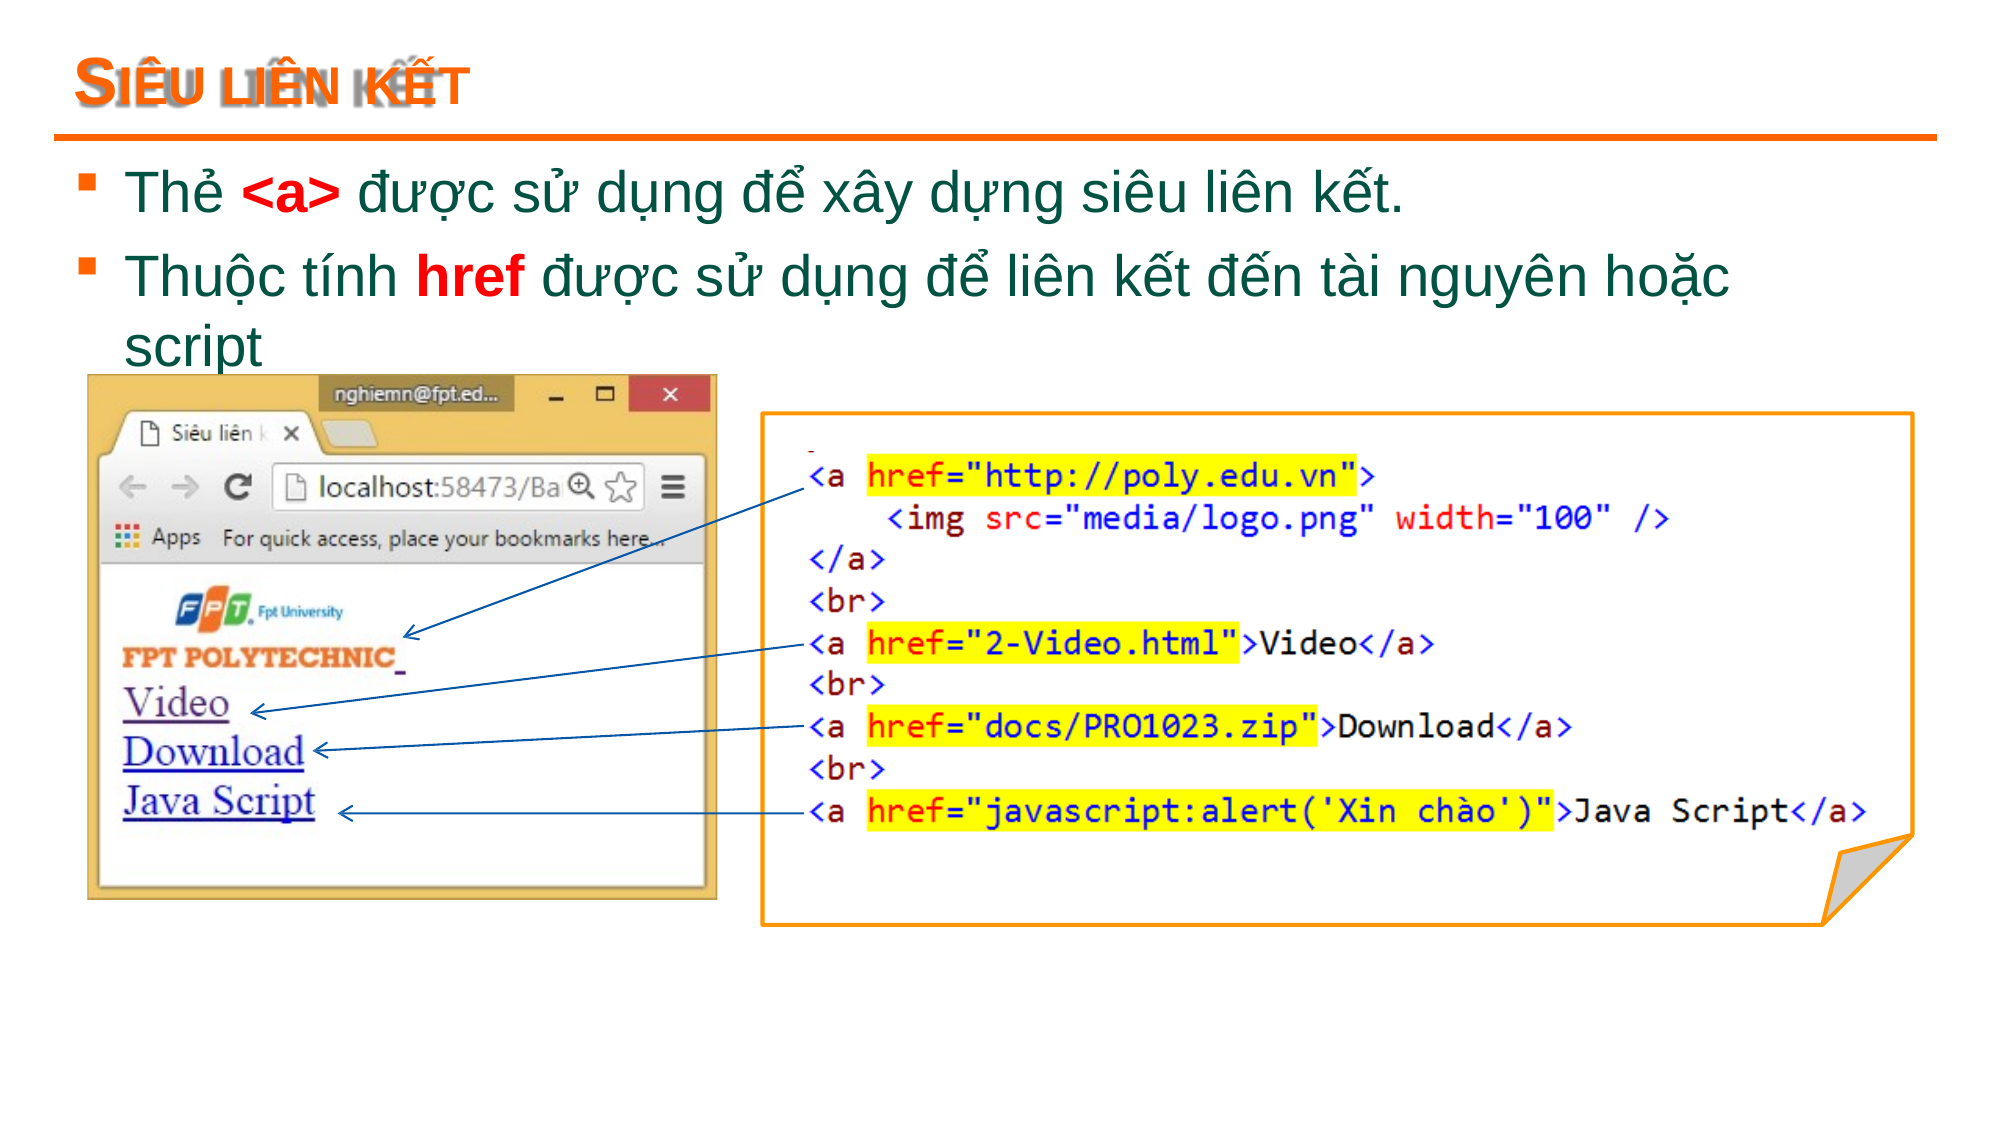

# SIÊU LIÊN KẾT
Thẻ <a> được sử dụng để xây dựng siêu liên kết.
Thuộc tính href được sử dụng để liên kết đến tài nguyên hoặc script